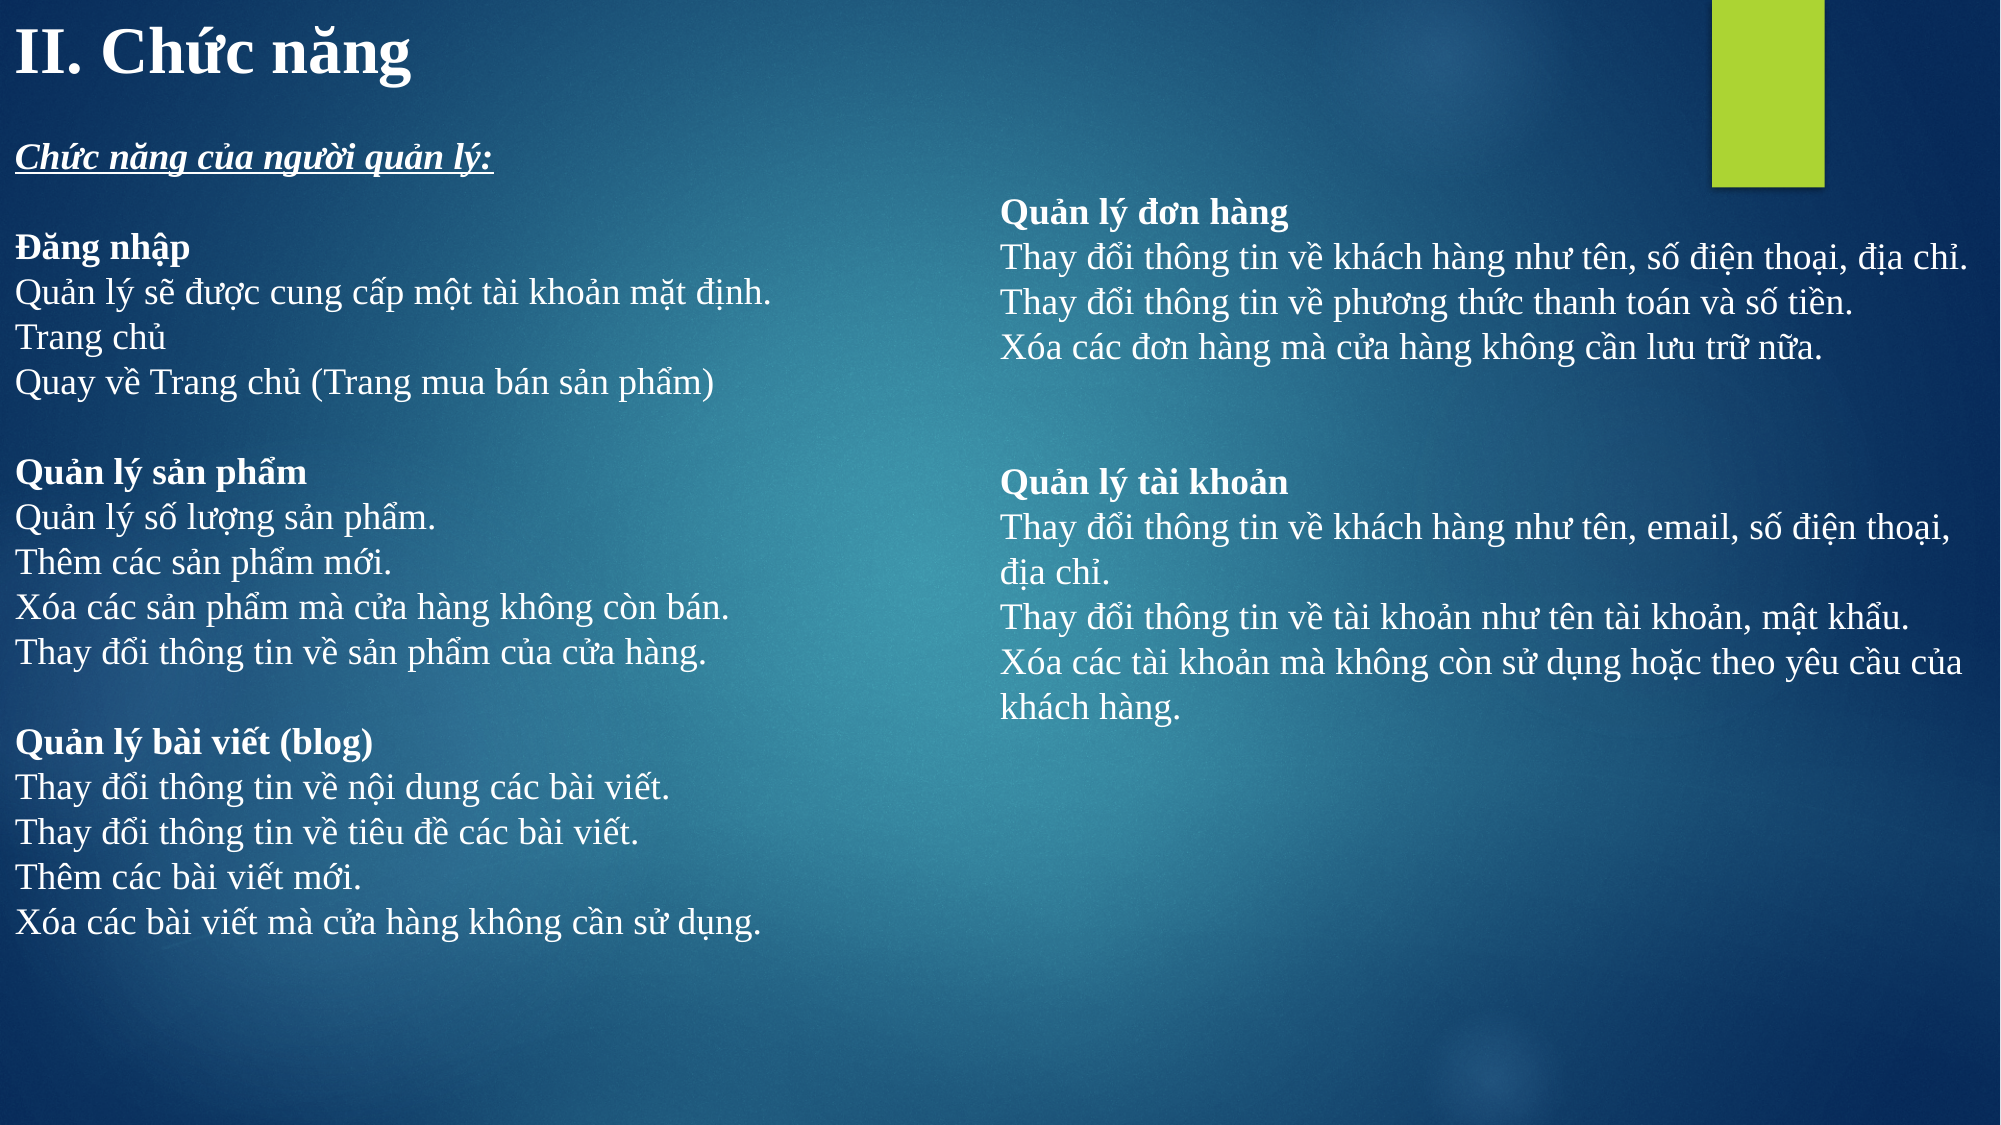

II. Chức năng

Chức năng của người quản lý:

Đăng nhập
Quản lý sẽ được cung cấp một tài khoản mặt định.
Trang chủ
Quay về Trang chủ (Trang mua bán sản phẩm)

Quản lý sản phẩm
Quản lý số lượng sản phẩm.
Thêm các sản phẩm mới.
Xóa các sản phẩm mà cửa hàng không còn bán.
Thay đổi thông tin về sản phẩm của cửa hàng.

Quản lý bài viết (blog)
Thay đổi thông tin về nội dung các bài viết.
Thay đổi thông tin về tiêu đề các bài viết.
Thêm các bài viết mới.
Xóa các bài viết mà cửa hàng không cần sử dụng.

Quản lý đơn hàng
Thay đổi thông tin về khách hàng như tên, số điện thoại, địa chỉ.
Thay đổi thông tin về phương thức thanh toán và số tiền.
Xóa các đơn hàng mà cửa hàng không cần lưu trữ nữa.

Quản lý tài khoản
Thay đổi thông tin về khách hàng như tên, email, số điện thoại, địa chỉ.
Thay đổi thông tin về tài khoản như tên tài khoản, mật khẩu.
Xóa các tài khoản mà không còn sử dụng hoặc theo yêu cầu của khách hàng.